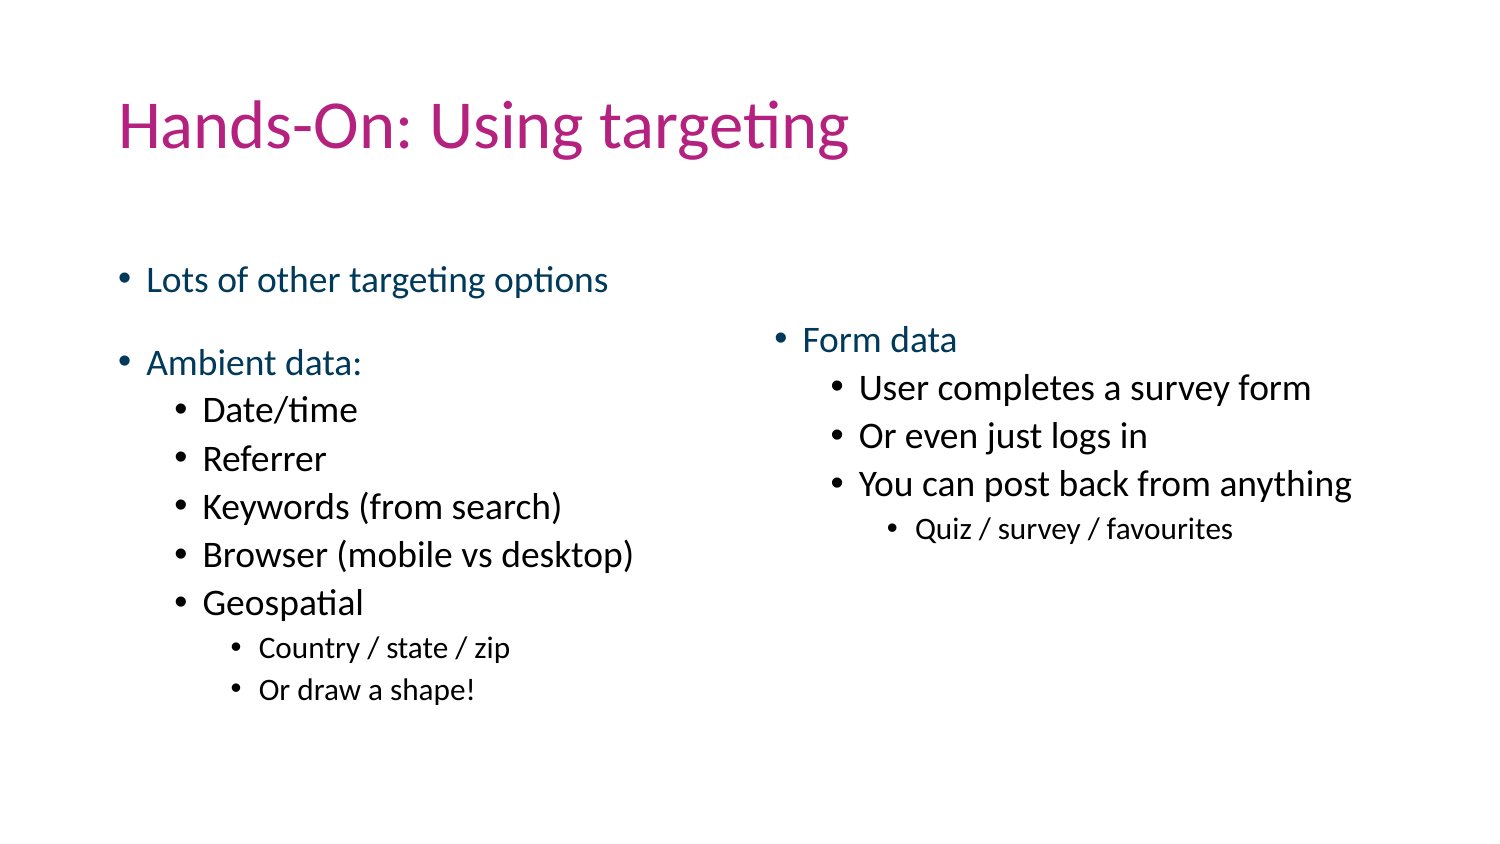

# Hands-On: Using targeting
Lots of other targeting options
Ambient data:
Date/time
Referrer
Keywords (from search)
Browser (mobile vs desktop)
Geospatial
Country / state / zip
Or draw a shape!

Form data
User completes a survey form
Or even just logs in
You can post back from anything
Quiz / survey / favourites